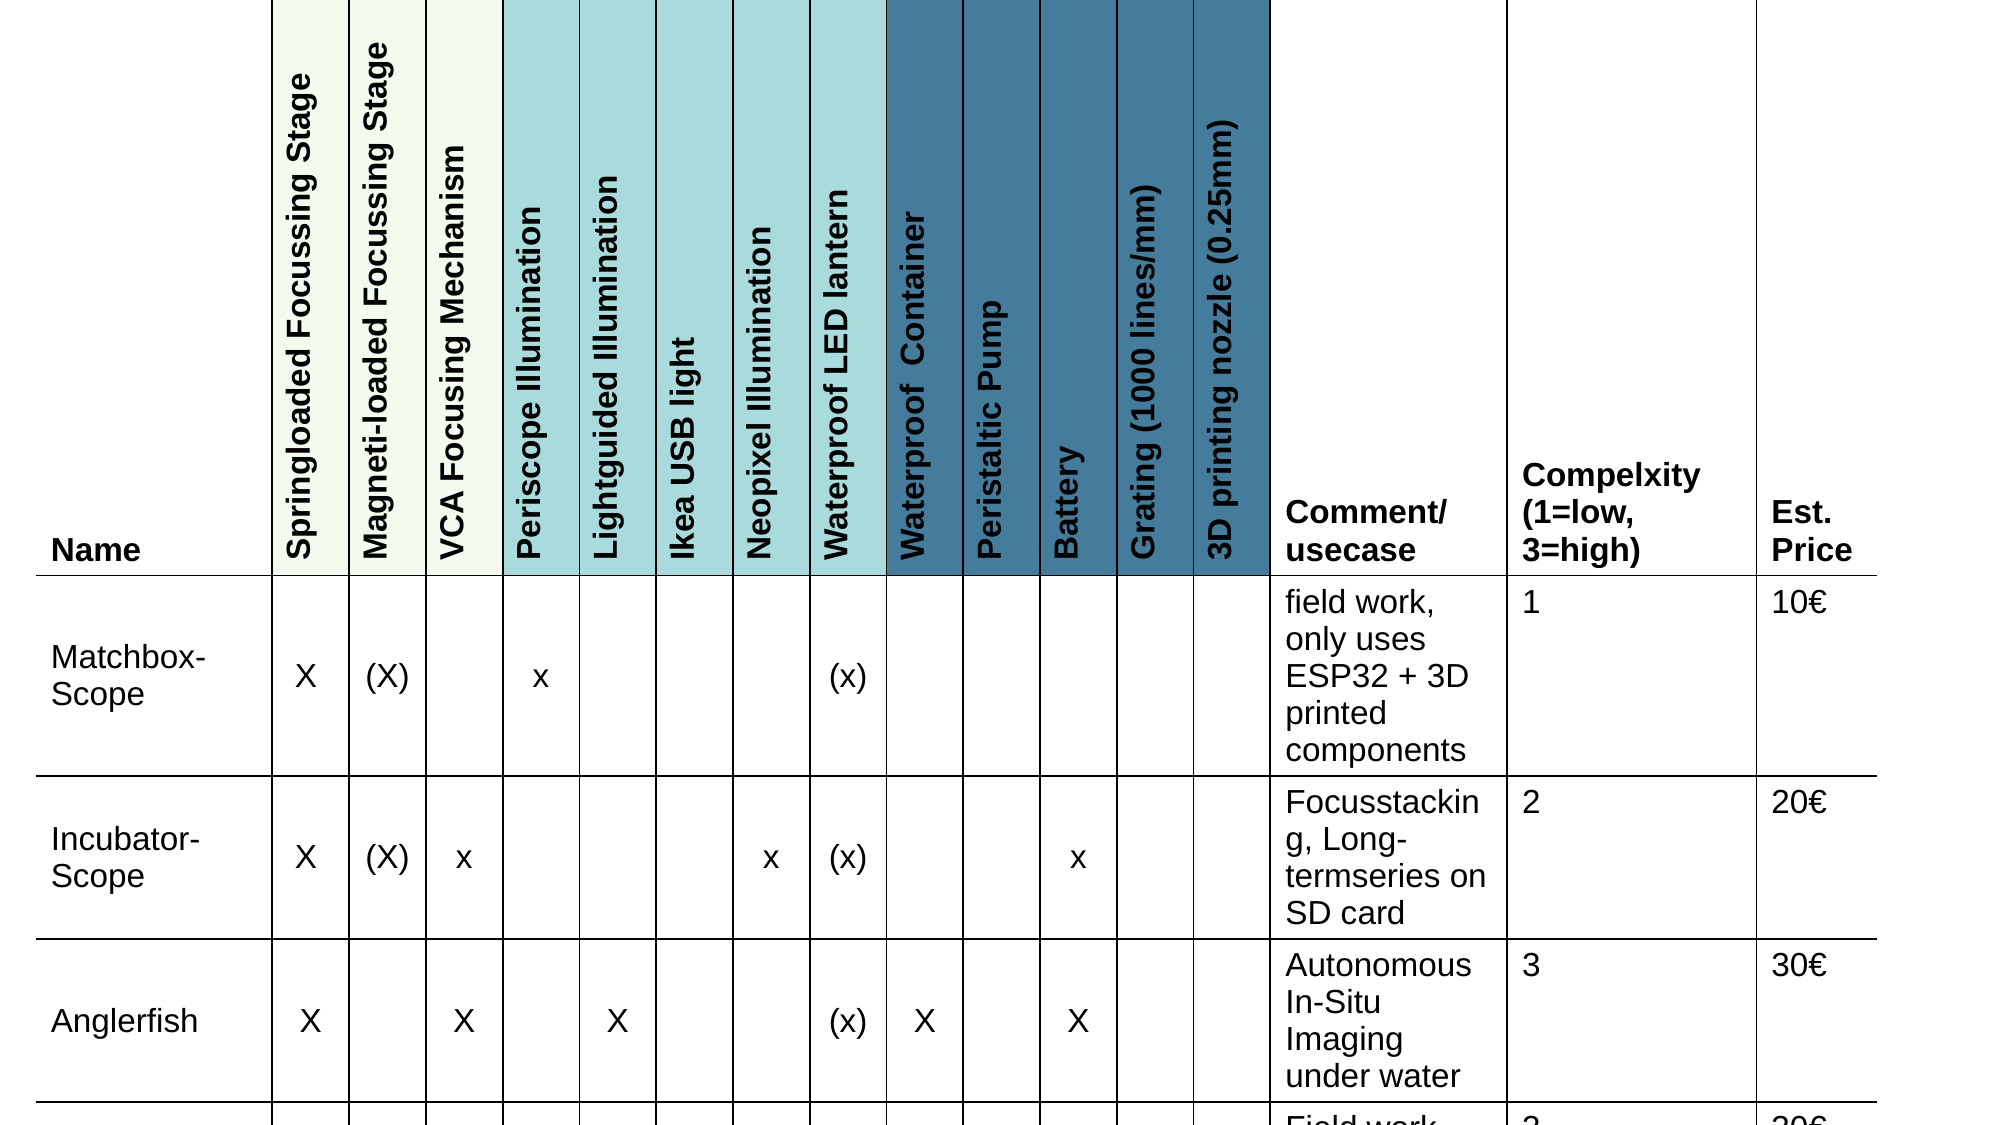

| Name | Springloaded Focussing Stage | Magneti-loaded Focussing Stage | VCA Focusing Mechanism | Periscope Illumination | Lightguided Illumination | Ikea USB light | Neopixel Illumination | Waterproof LED lantern | Waterproof Container | Peristaltic Pump | Battery | Grating (1000 lines/mm) | 3D printing nozzle (0.25mm) | Comment/usecase | Compelxity (1=low, 3=high) | Est. Price |
| --- | --- | --- | --- | --- | --- | --- | --- | --- | --- | --- | --- | --- | --- | --- | --- | --- |
| Matchbox-Scope | X | (X) |  | x |  |  |  | (x) |  |  |  |  |  | field work, only uses ESP32 + 3D printed components | 1 | 10€ |
| Incubator-Scope | X | (X) | x |  |  |  | x | (x) |  |  | x |  |  | Focusstacking, Long-termseries on SD card | 2 | 20€ |
| Anglerfish | X |  | X |  | X |  |  | (x) | X |  | X |  |  | Autonomous In-Situ Imaging under water | 3 | 30€ |
| Fluidic-Scope | X |  |  |  |  | X |  | (x) |  | X |  |  |  | Field work, sampling of waterborn organisms | 3 | 30€ |
| ESPectrometer |  |  |  |  |  | X |  |  |  |  |  | X | X | Low-cost spectrometer to visualize wavelengths | 2 | 20€ |